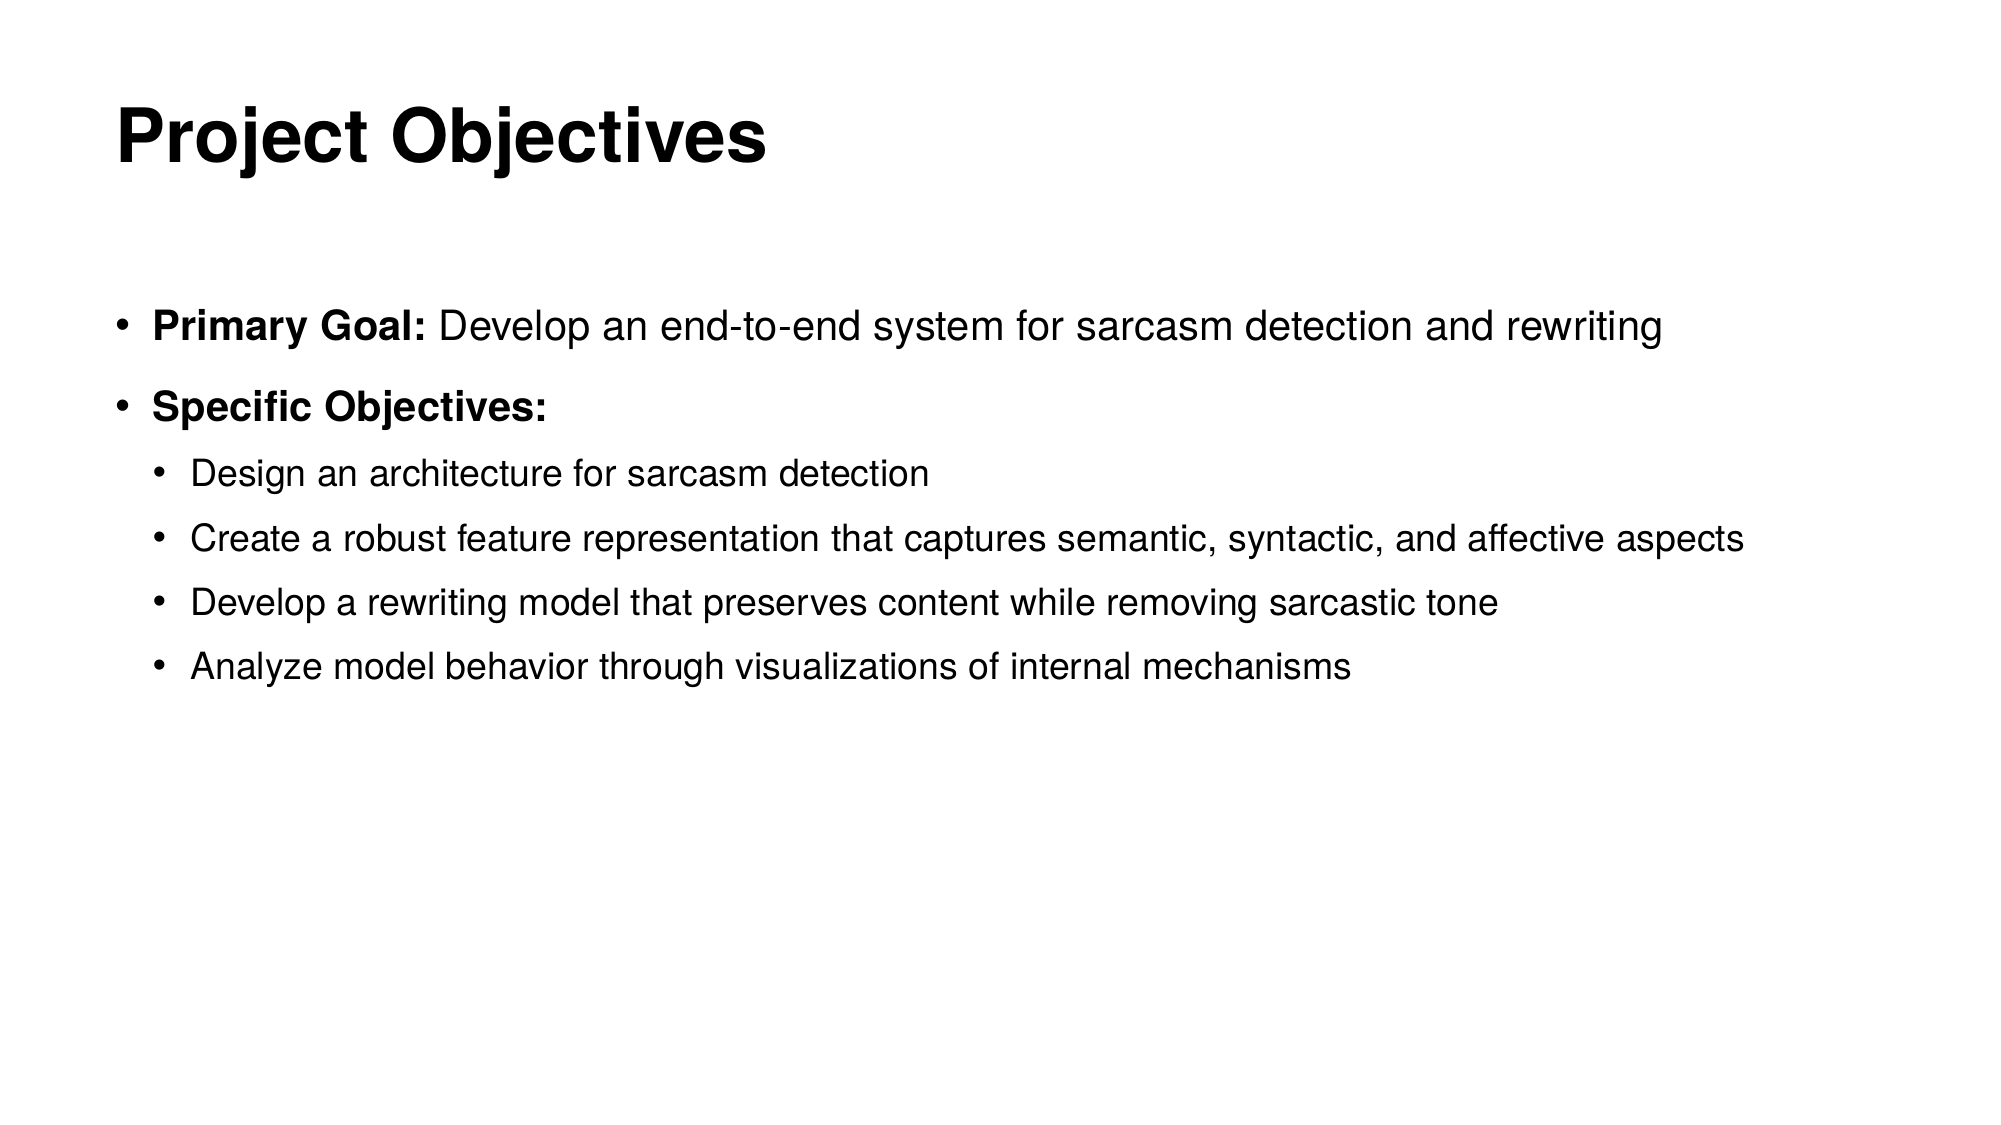

# Project Objectives
Primary Goal: Develop an end-to-end system for sarcasm detection and rewriting
Specific Objectives:
Design an architecture for sarcasm detection
Create a robust feature representation that captures semantic, syntactic, and affective aspects
Develop a rewriting model that preserves content while removing sarcastic tone
Analyze model behavior through visualizations of internal mechanisms